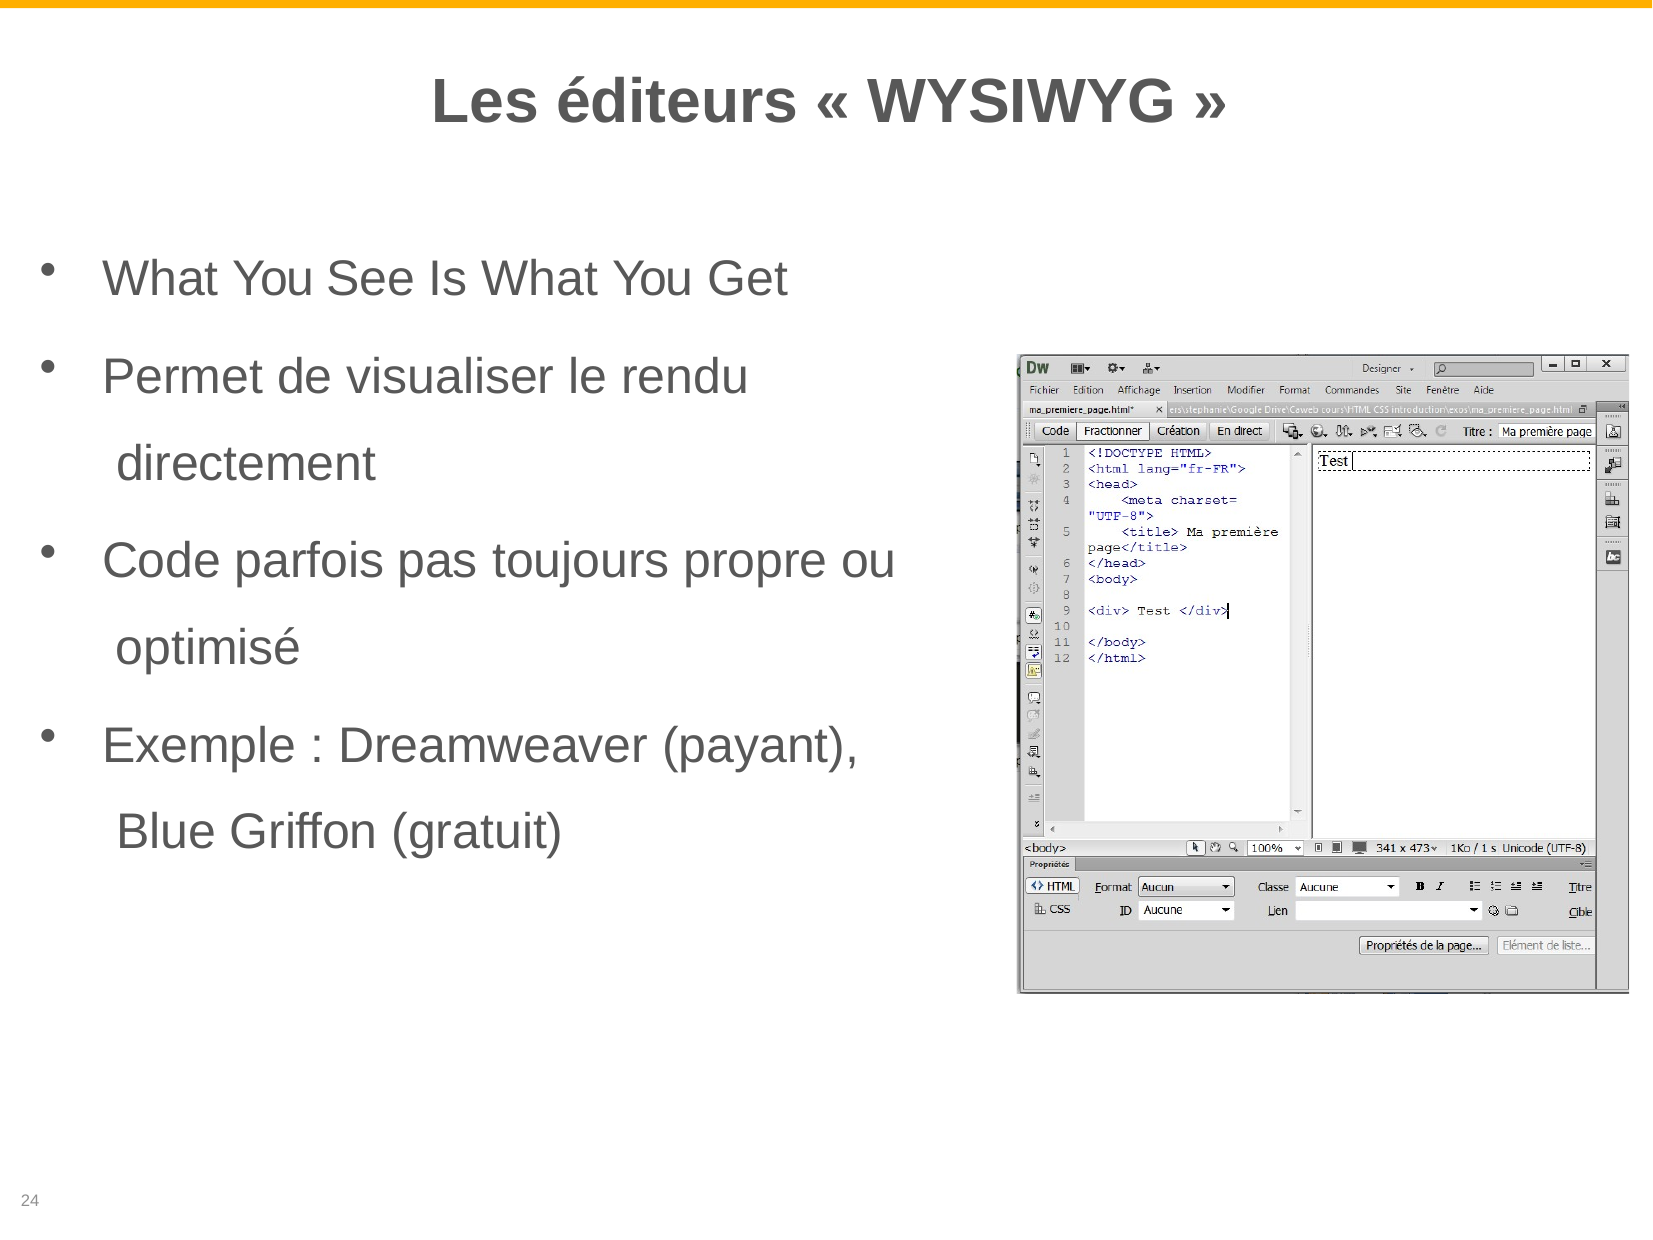

# Les éditeurs « WYSIWYG »
What You See Is What You Get
Permet de visualiser le rendu  directement
Code parfois pas toujours propre ou  optimisé
Exemple : Dreamweaver (payant),  Blue Griffon (gratuit)

24